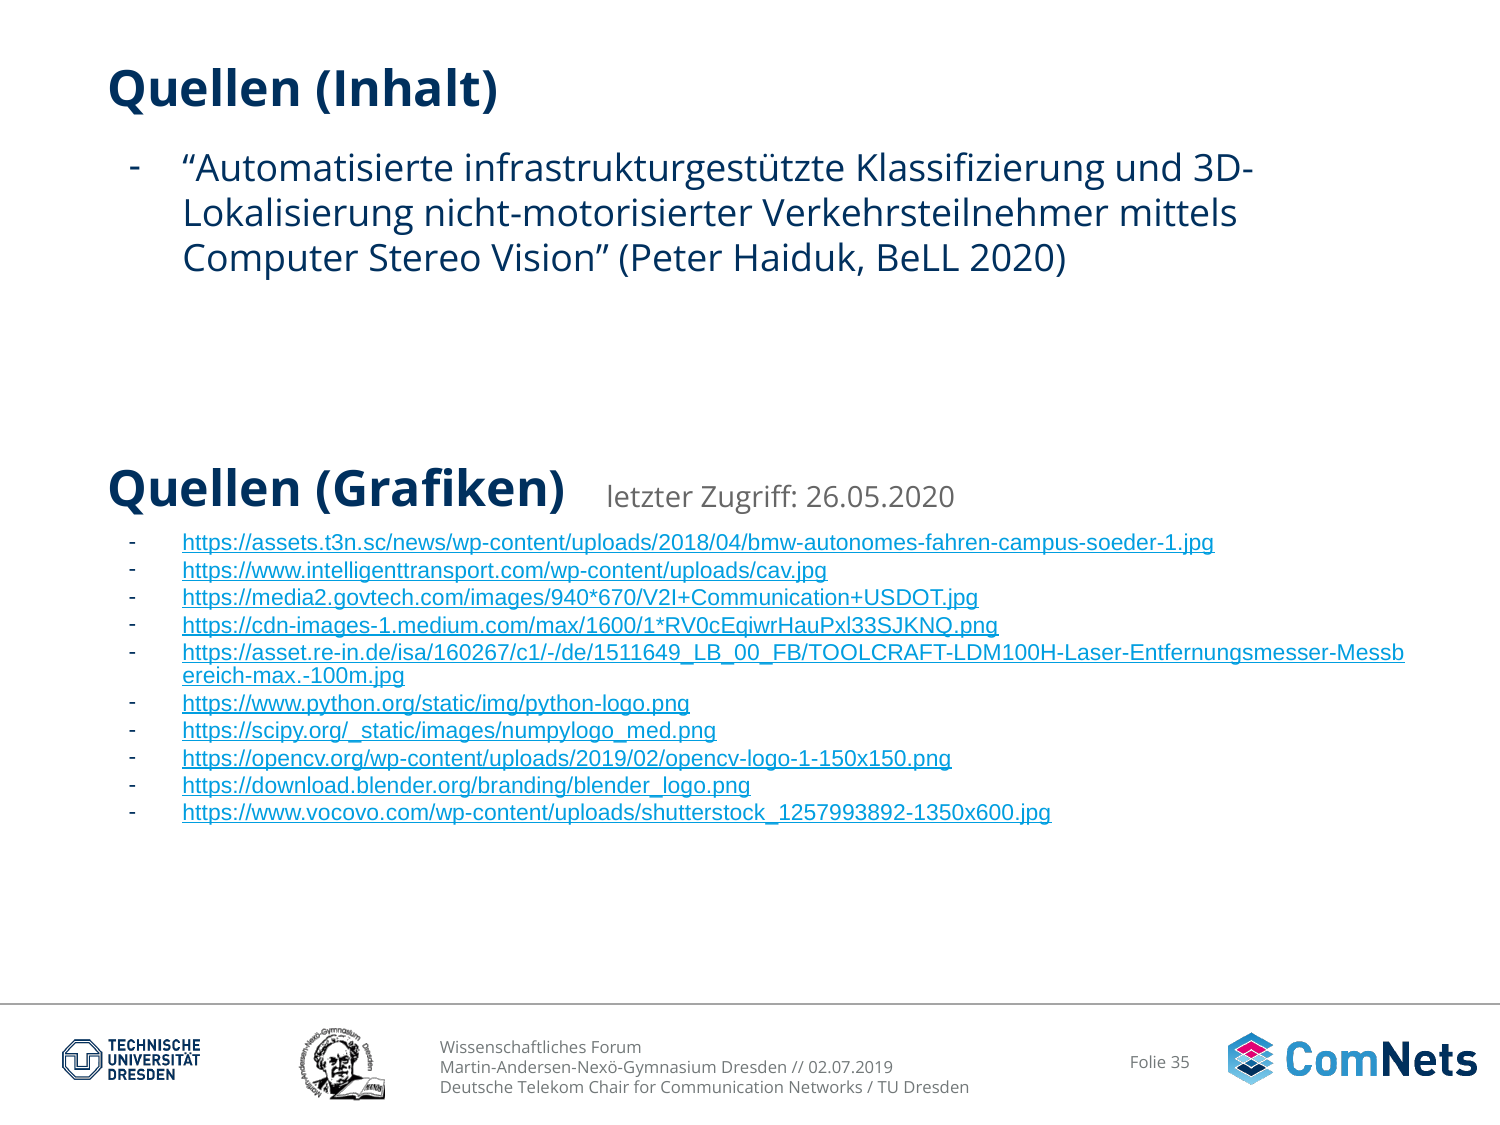

# Quellen (Inhalt)
“Automatisierte infrastrukturgestützte Klassifizierung und 3D-Lokalisierung nicht-motorisierter Verkehrsteilnehmer mittels Computer Stereo Vision” (Peter Haiduk, BeLL 2020)
Quellen (Grafiken)
letzter Zugriff: 26.05.2020
https://assets.t3n.sc/news/wp-content/uploads/2018/04/bmw-autonomes-fahren-campus-soeder-1.jpg
https://www.intelligenttransport.com/wp-content/uploads/cav.jpg
https://media2.govtech.com/images/940*670/V2I+Communication+USDOT.jpg
https://cdn-images-1.medium.com/max/1600/1*RV0cEqiwrHauPxl33SJKNQ.png
https://asset.re-in.de/isa/160267/c1/-/de/1511649_LB_00_FB/TOOLCRAFT-LDM100H-Laser-Entfernungsmesser-Messbereich-max.-100m.jpg
https://www.python.org/static/img/python-logo.png
https://scipy.org/_static/images/numpylogo_med.png
https://opencv.org/wp-content/uploads/2019/02/opencv-logo-1-150x150.png
https://download.blender.org/branding/blender_logo.png
https://www.vocovo.com/wp-content/uploads/shutterstock_1257993892-1350x600.jpg